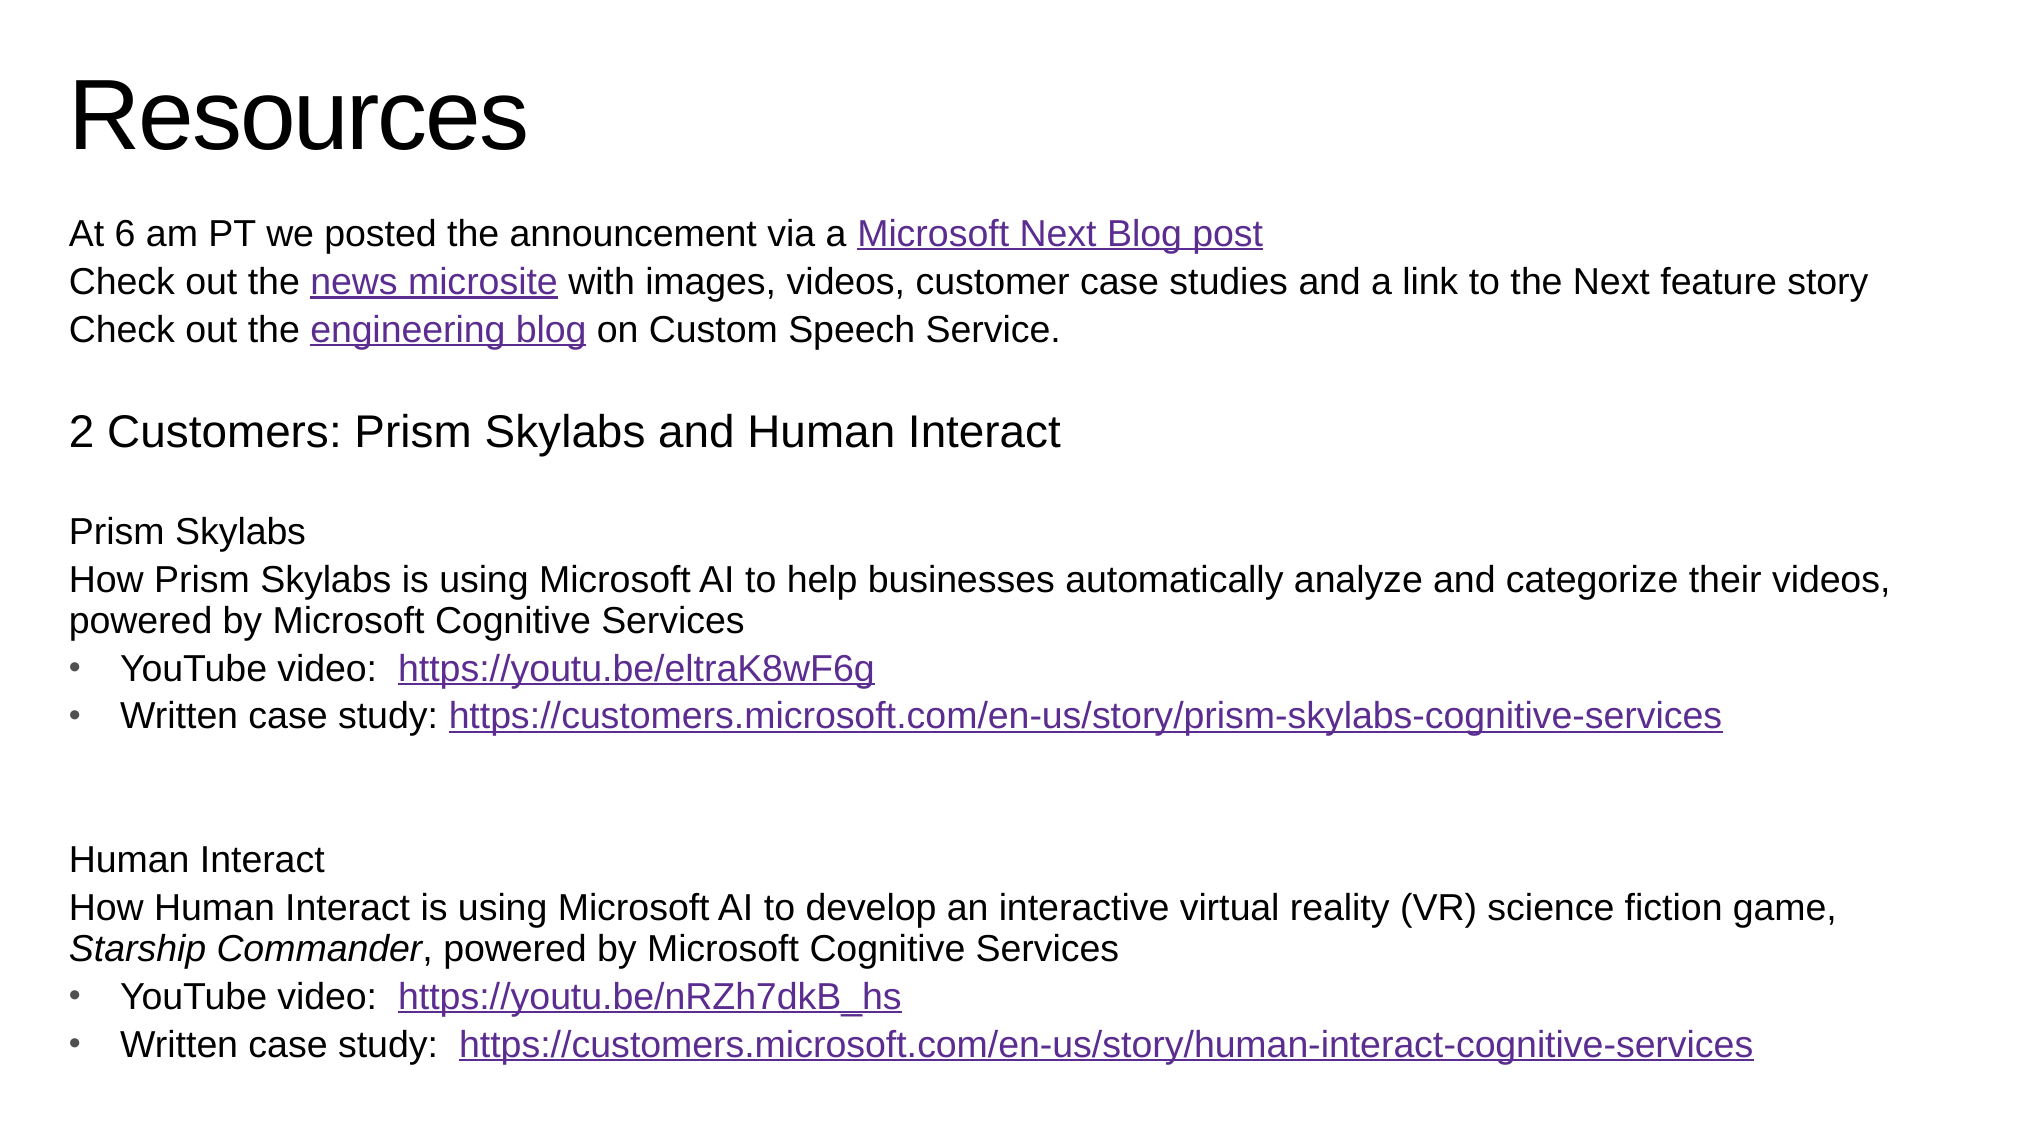

# Resources
At 6 am PT we posted the announcement via a Microsoft Next Blog post
Check out the news microsite with images, videos, customer case studies and a link to the Next feature story
Check out the engineering blog on Custom Speech Service.

2 Customers: Prism Skylabs and Human Interact

Prism Skylabs
How Prism Skylabs is using Microsoft AI to help businesses automatically analyze and categorize their videos, powered by Microsoft Cognitive Services
YouTube video:  https://youtu.be/eltraK8wF6g
Written case study: https://customers.microsoft.com/en-us/story/prism-skylabs-cognitive-services

Human Interact
How Human Interact is using Microsoft AI to develop an interactive virtual reality (VR) science fiction game, Starship Commander, powered by Microsoft Cognitive Services
YouTube video:  https://youtu.be/nRZh7dkB_hs
Written case study:  https://customers.microsoft.com/en-us/story/human-interact-cognitive-services